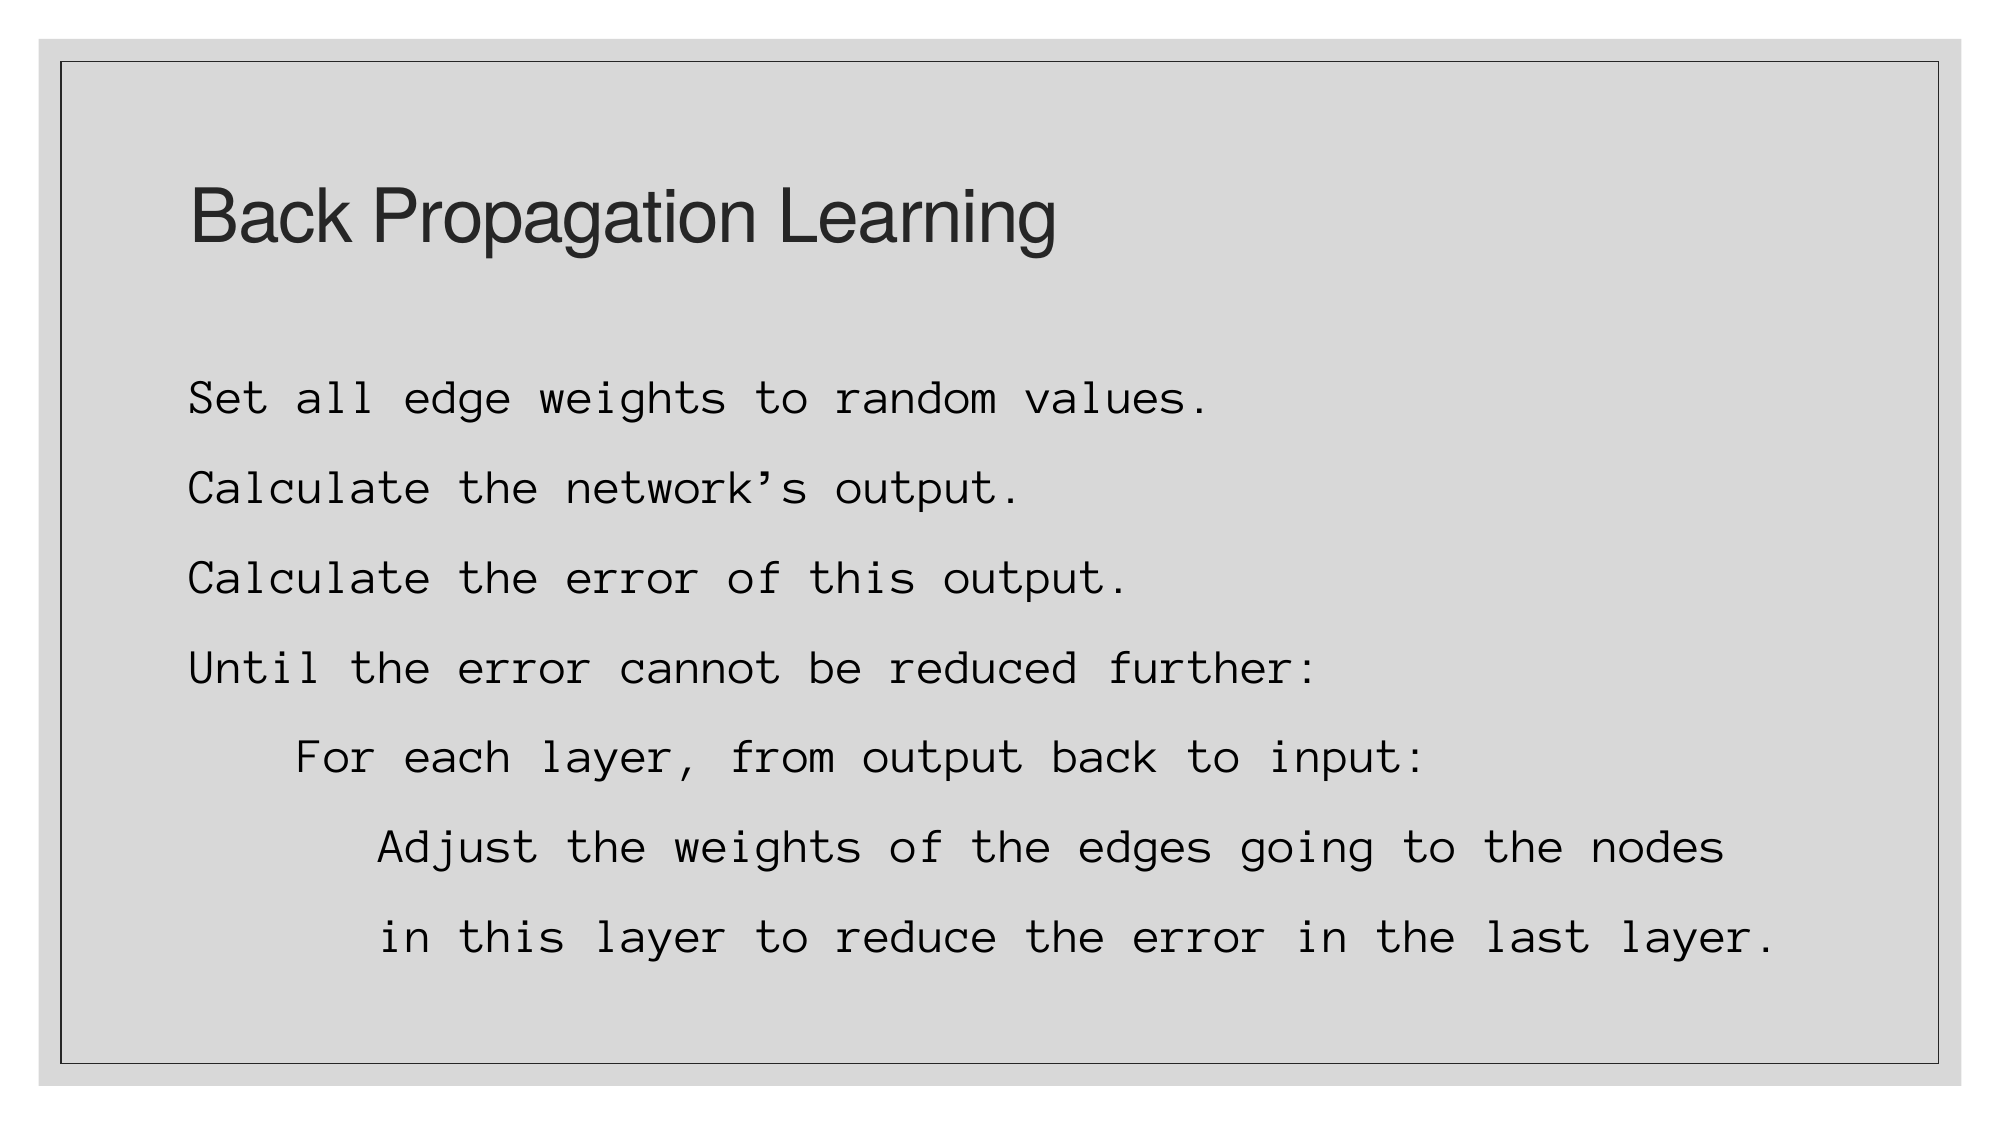

# Back Propagation Learning
Set all edge weights to random values.
Calculate the network’s output.
Calculate the error of this output.
Until the error cannot be reduced further:
    For each layer, from output back to input:
       Adjust the weights of the edges going to the nodes
       in this layer to reduce the error in the last layer.